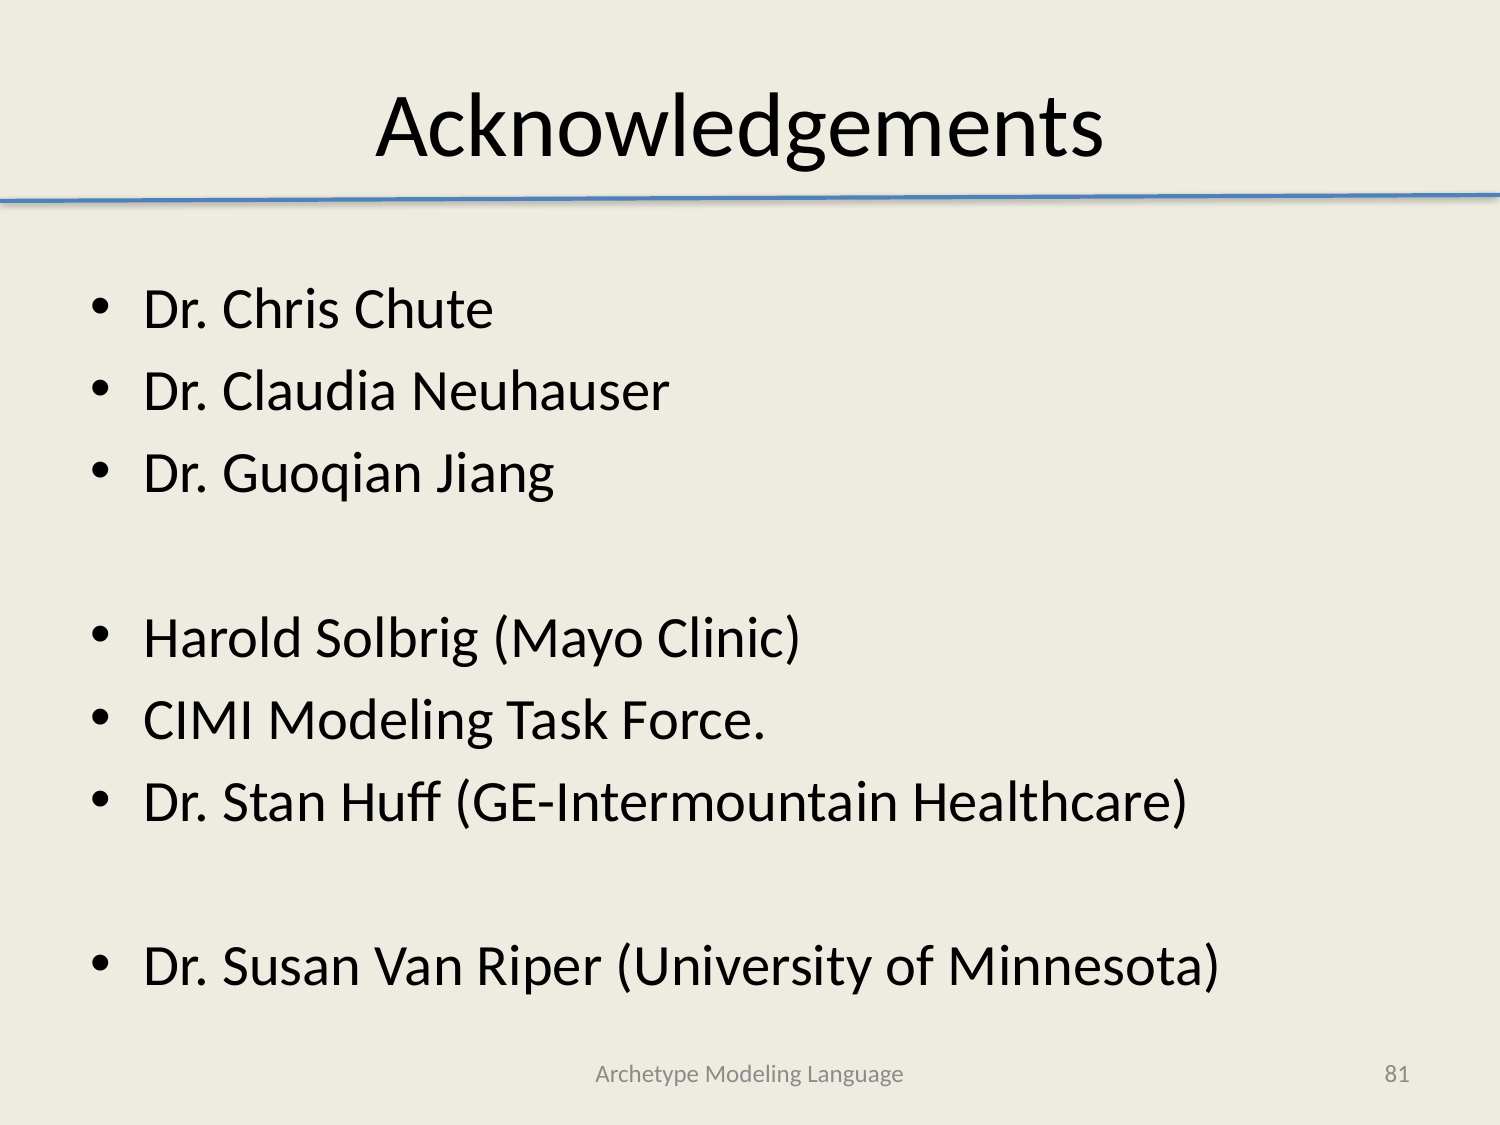

# Acknowledgements

Dr. Chris Chute
Dr. Claudia Neuhauser
Dr. Guoqian Jiang

Harold Solbrig (Mayo Clinic)
CIMI Modeling Task Force.
Dr. Stan Huff (GE-Intermountain Healthcare)

Dr. Susan Van Riper (University of Minnesota)
Archetype Modeling Language
81